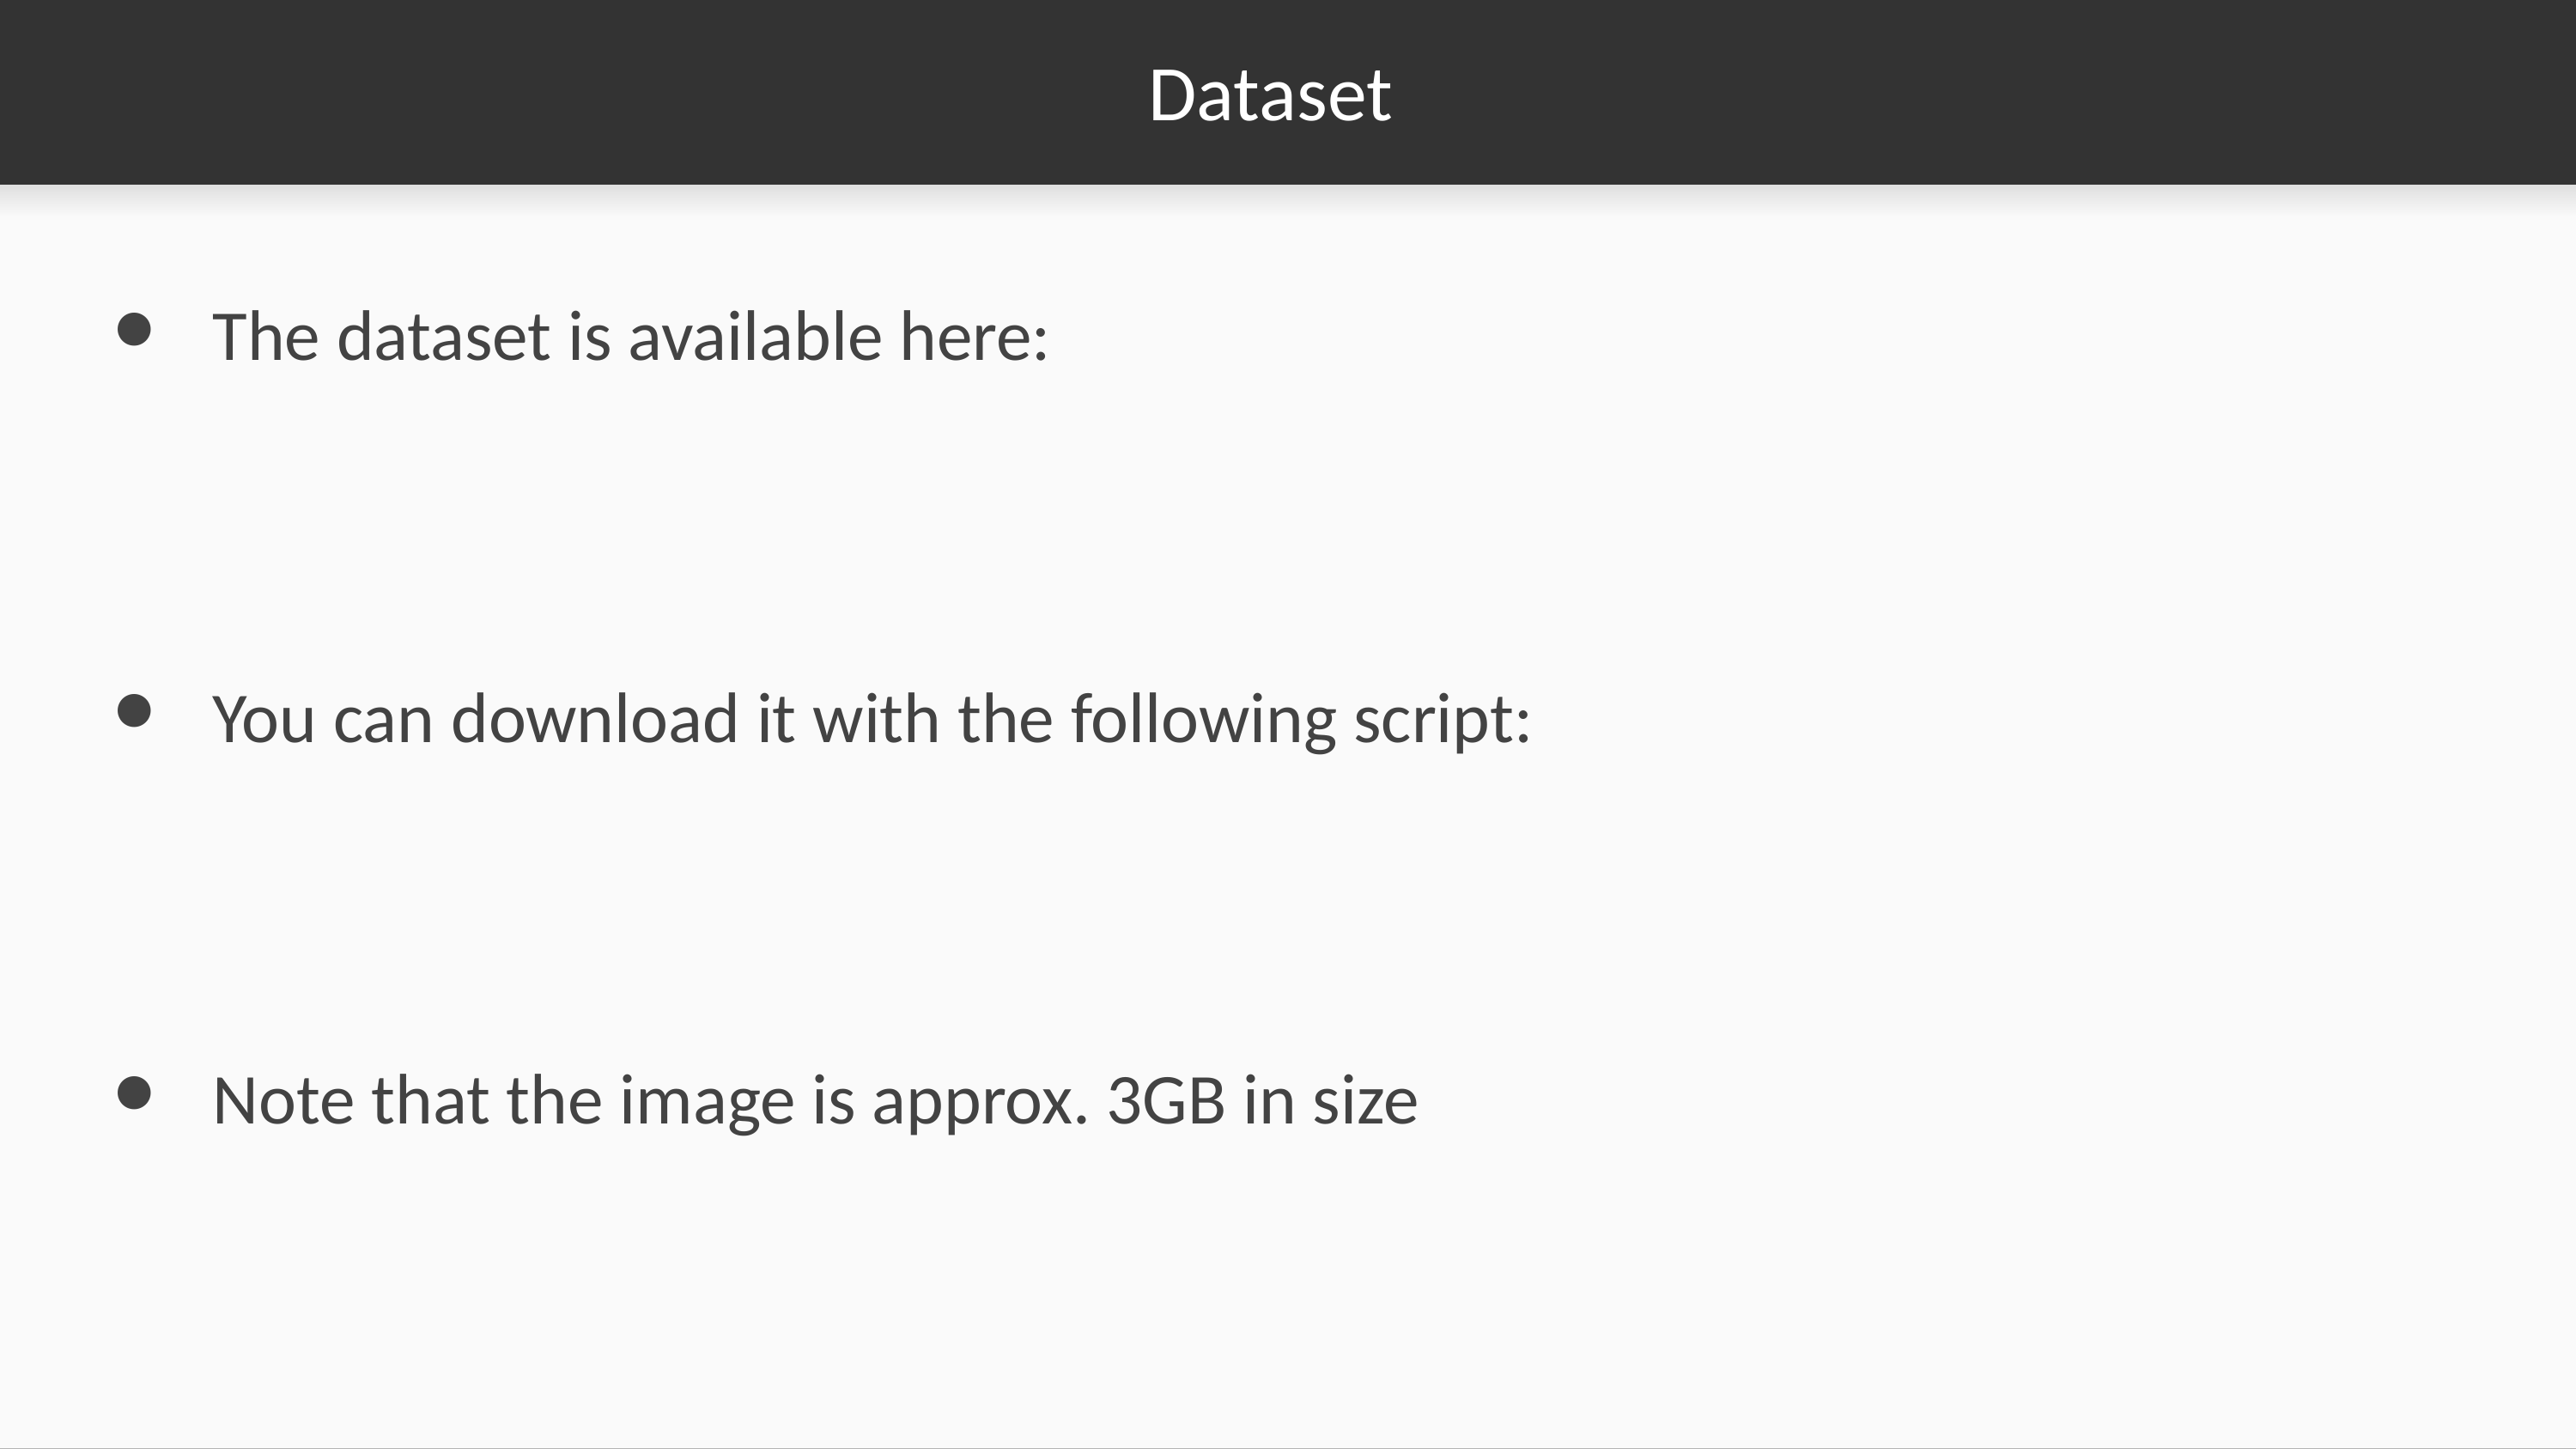

# Dataset
The dataset is available here:

You can download it with the following script:

Note that the image is approx. 3GB in size